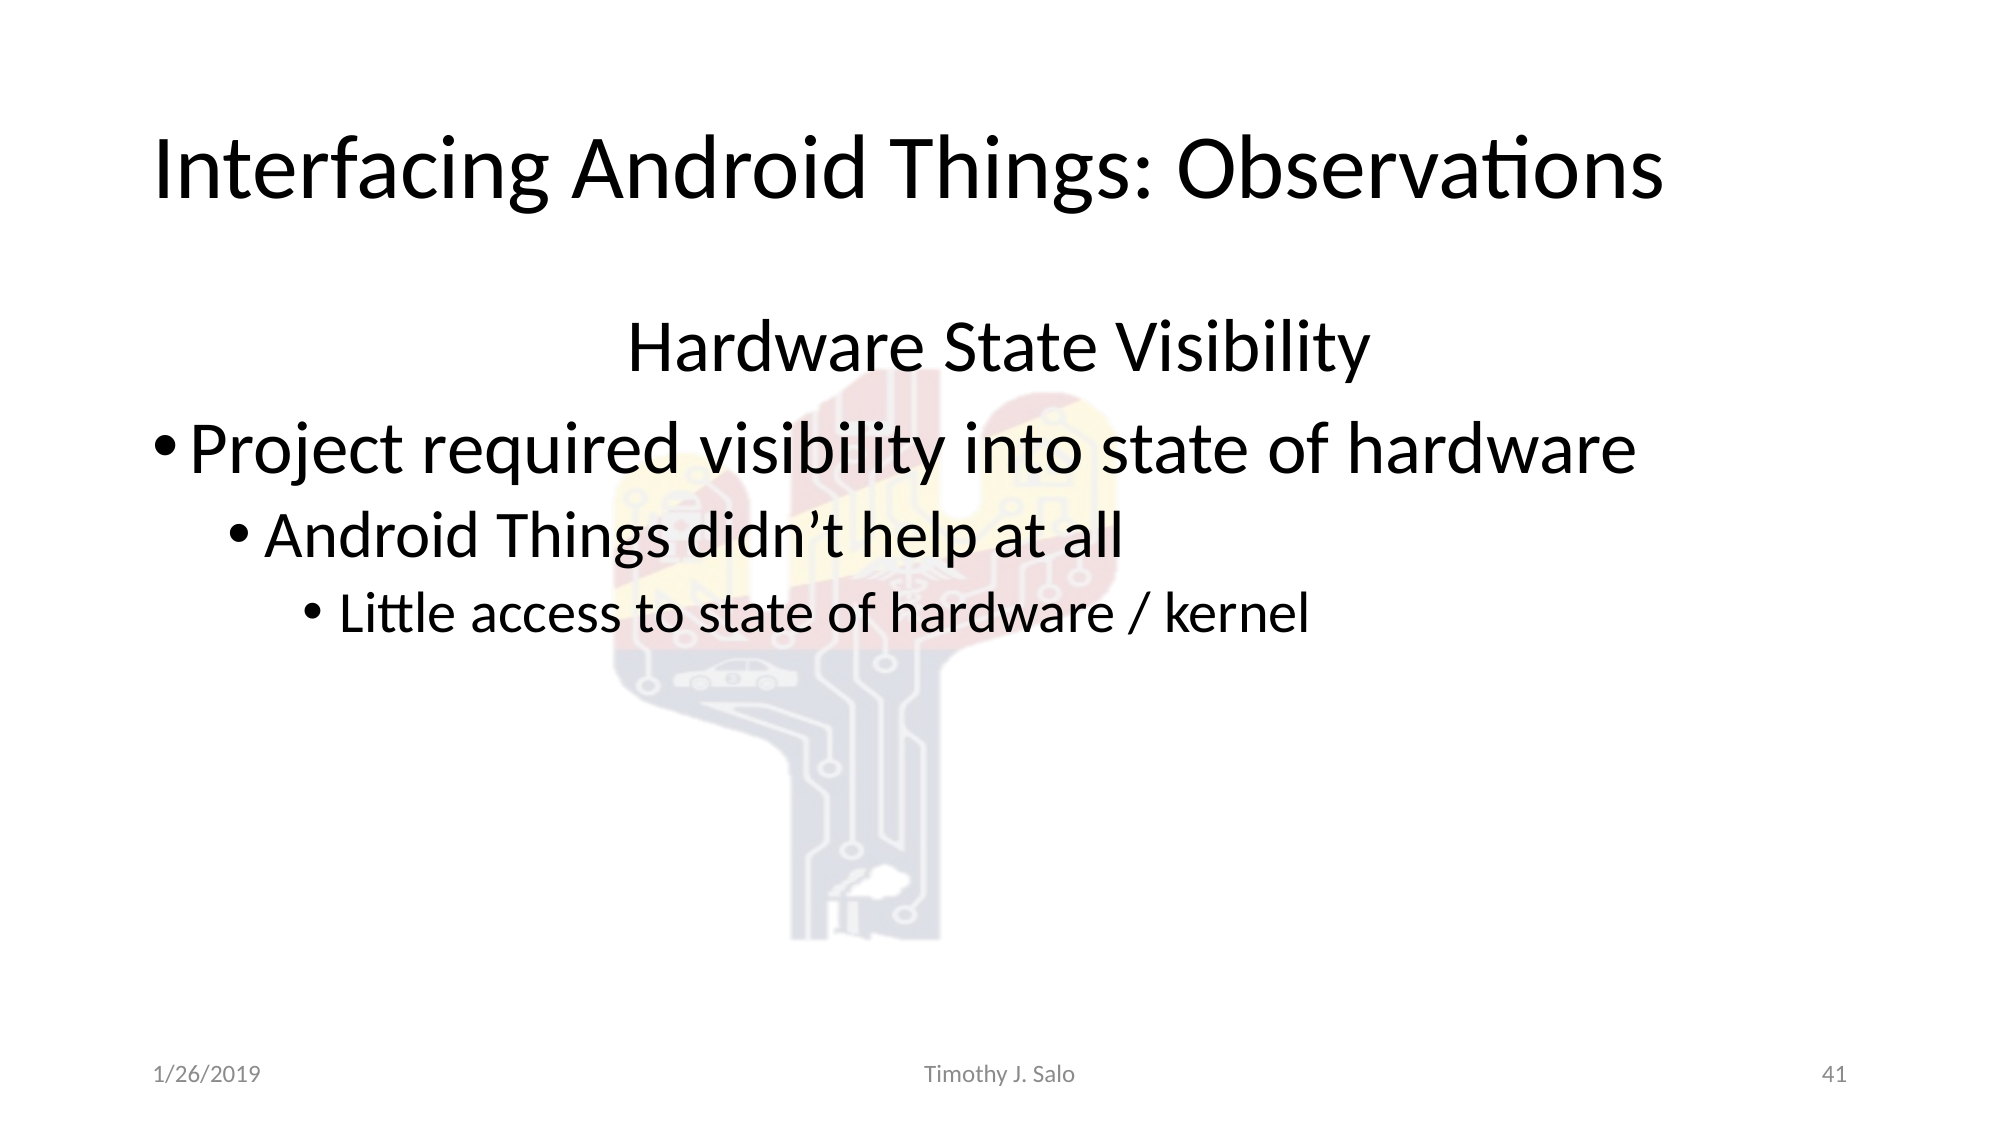

# Interfacing Android Things: Observations
Hardware State Visibility
Project required visibility into state of hardware
Android Things didn’t help at all
Little access to state of hardware / kernel
1/26/2019
Timothy J. Salo
41